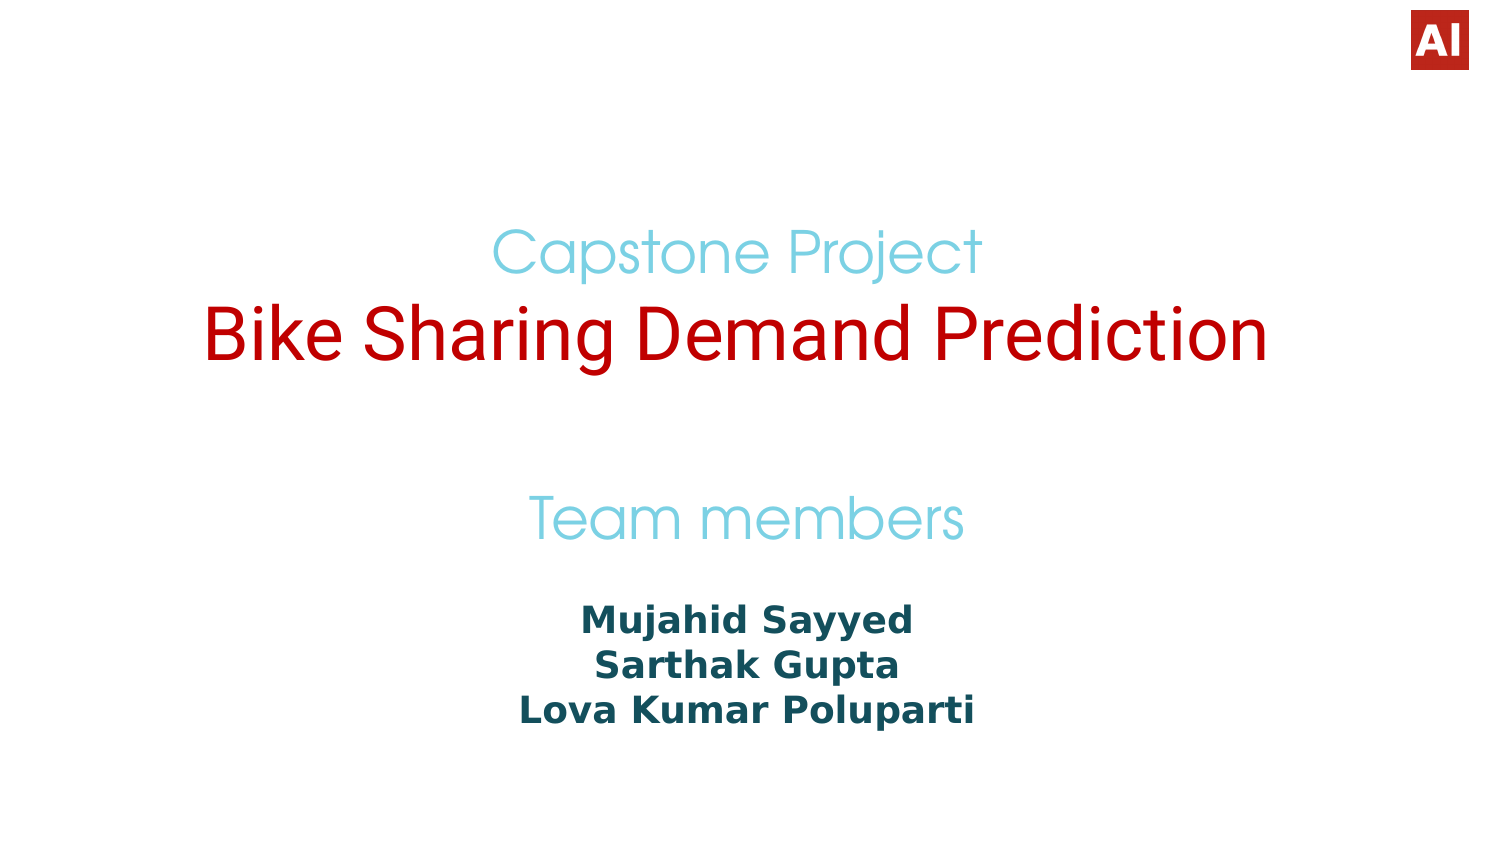

# Capstone Project Bike Sharing Demand Prediction

Team members
Mujahid Sayyed
Sarthak Gupta
Lova Kumar Poluparti